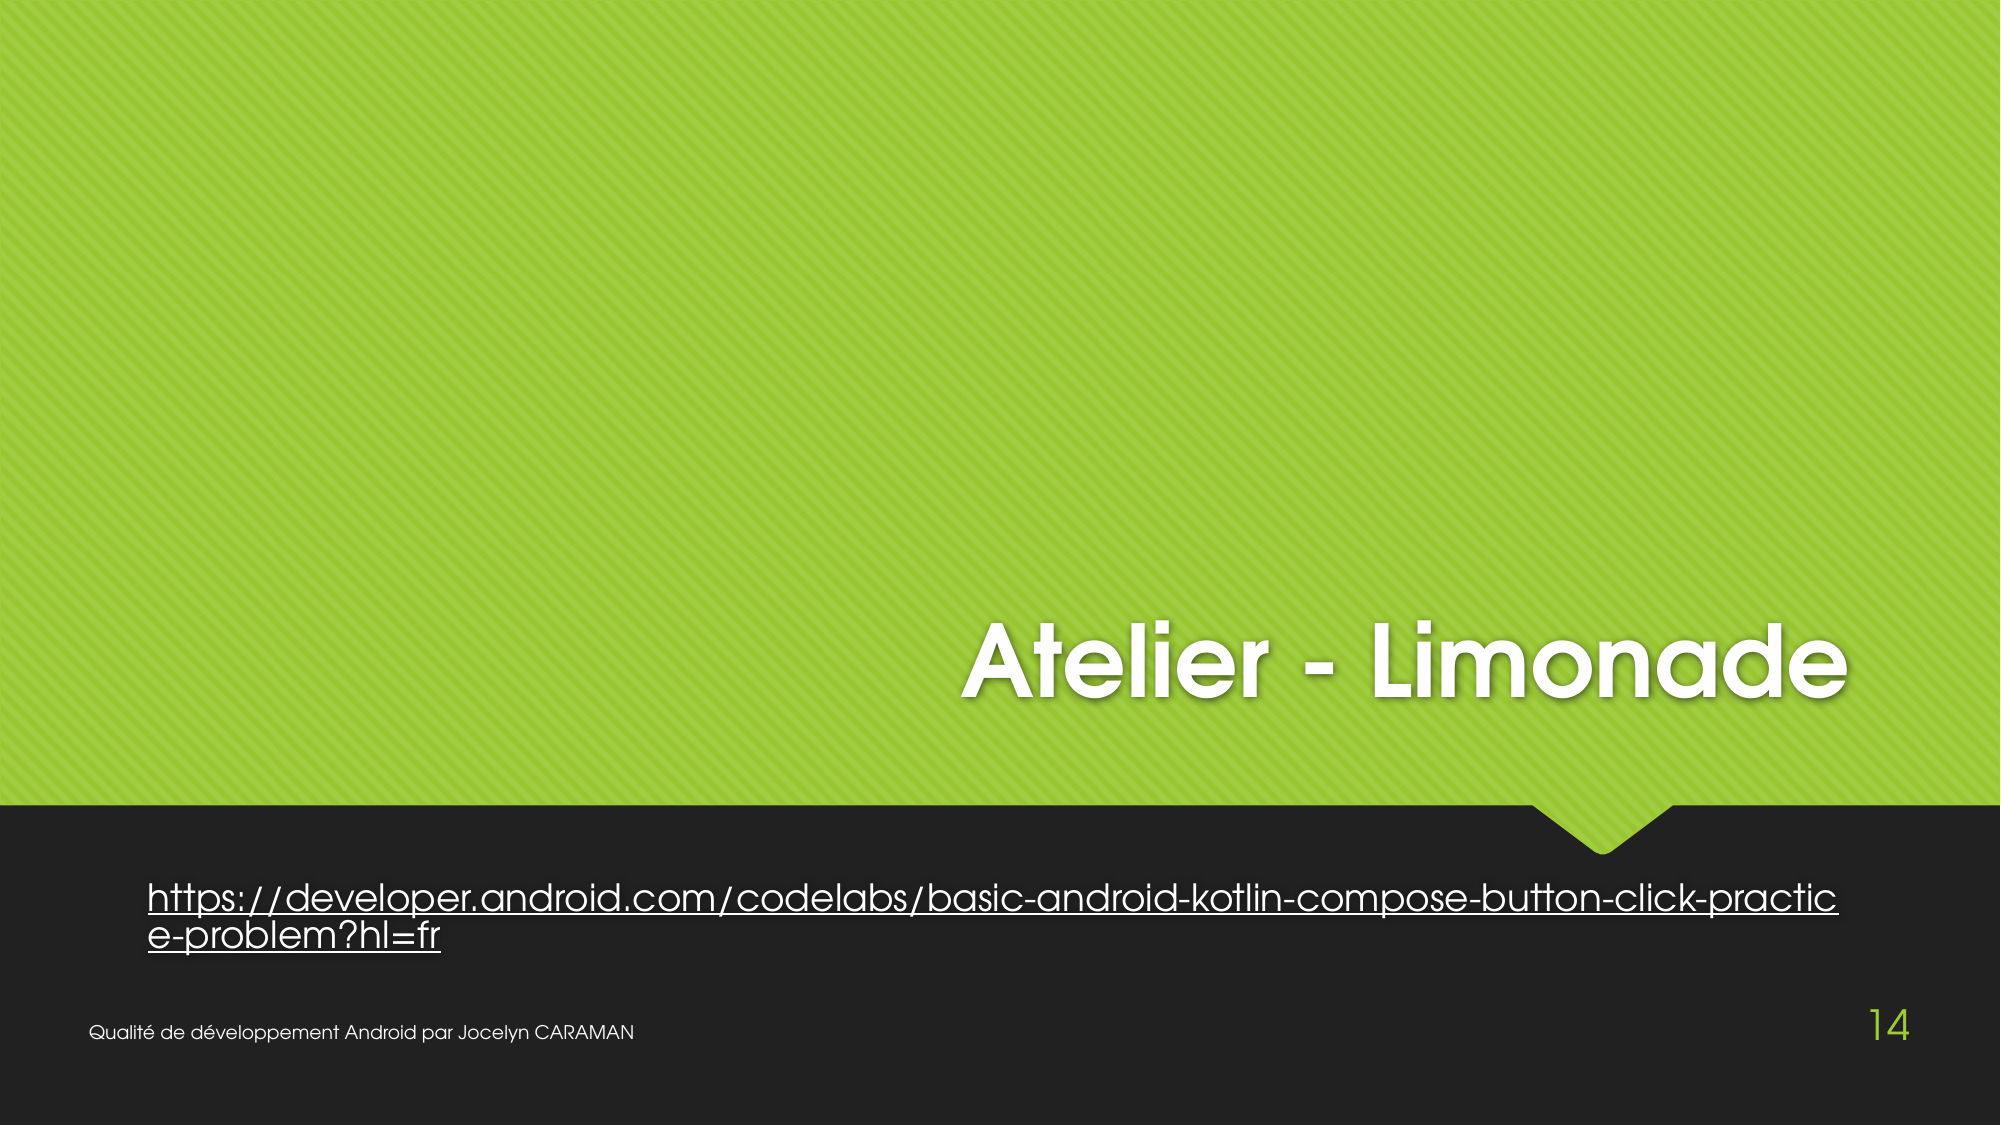

# Atelier - Limonade
https://developer.android.com/codelabs/basic-android-kotlin-compose-button-click-practice-problem?hl=fr
14
Qualité de développement Android par Jocelyn CARAMAN